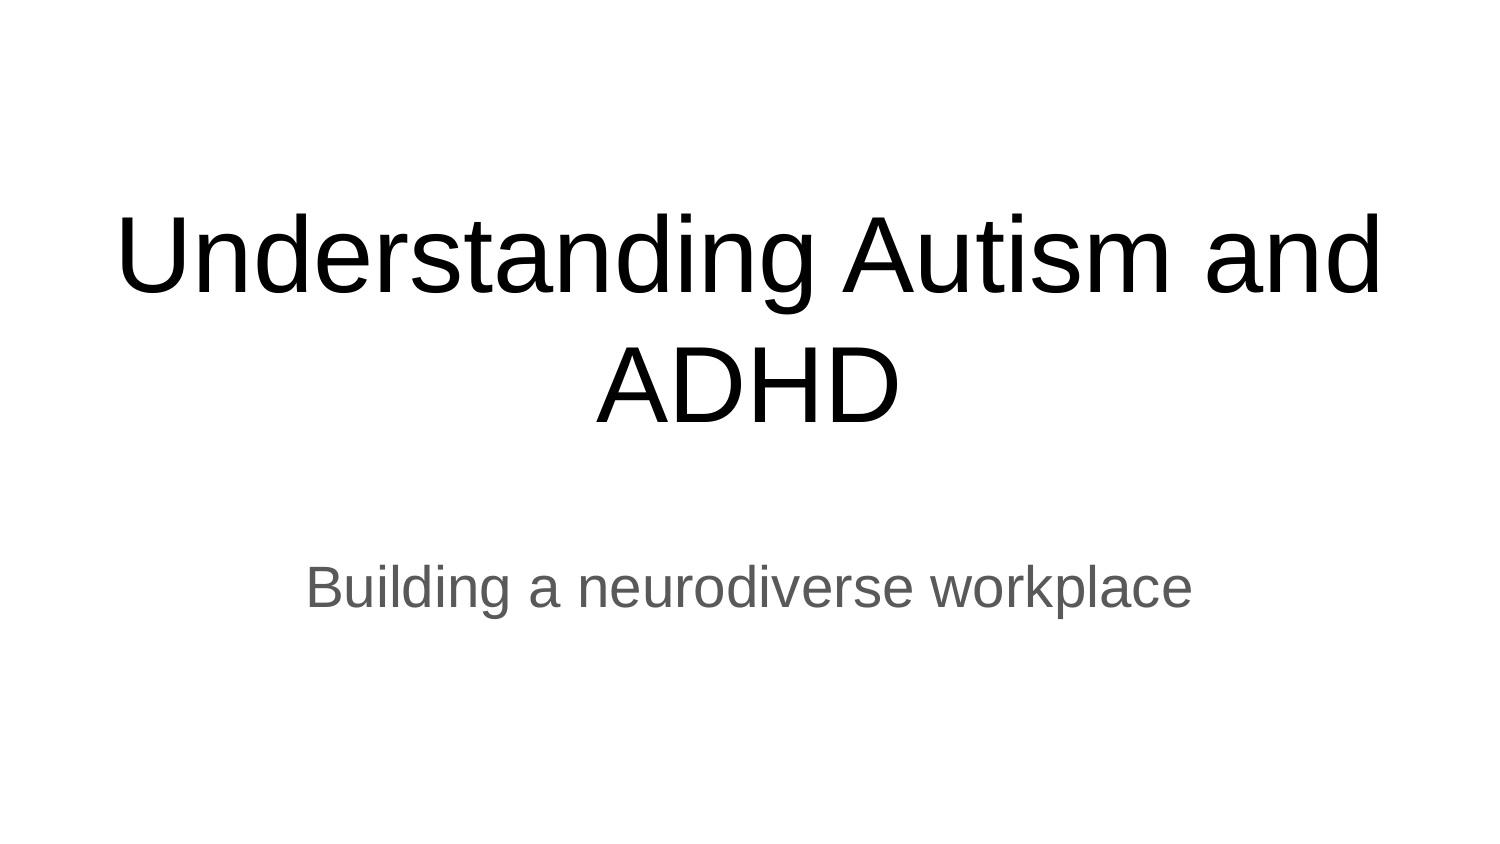

# Understanding Autism and ADHD
Building a neurodiverse workplace